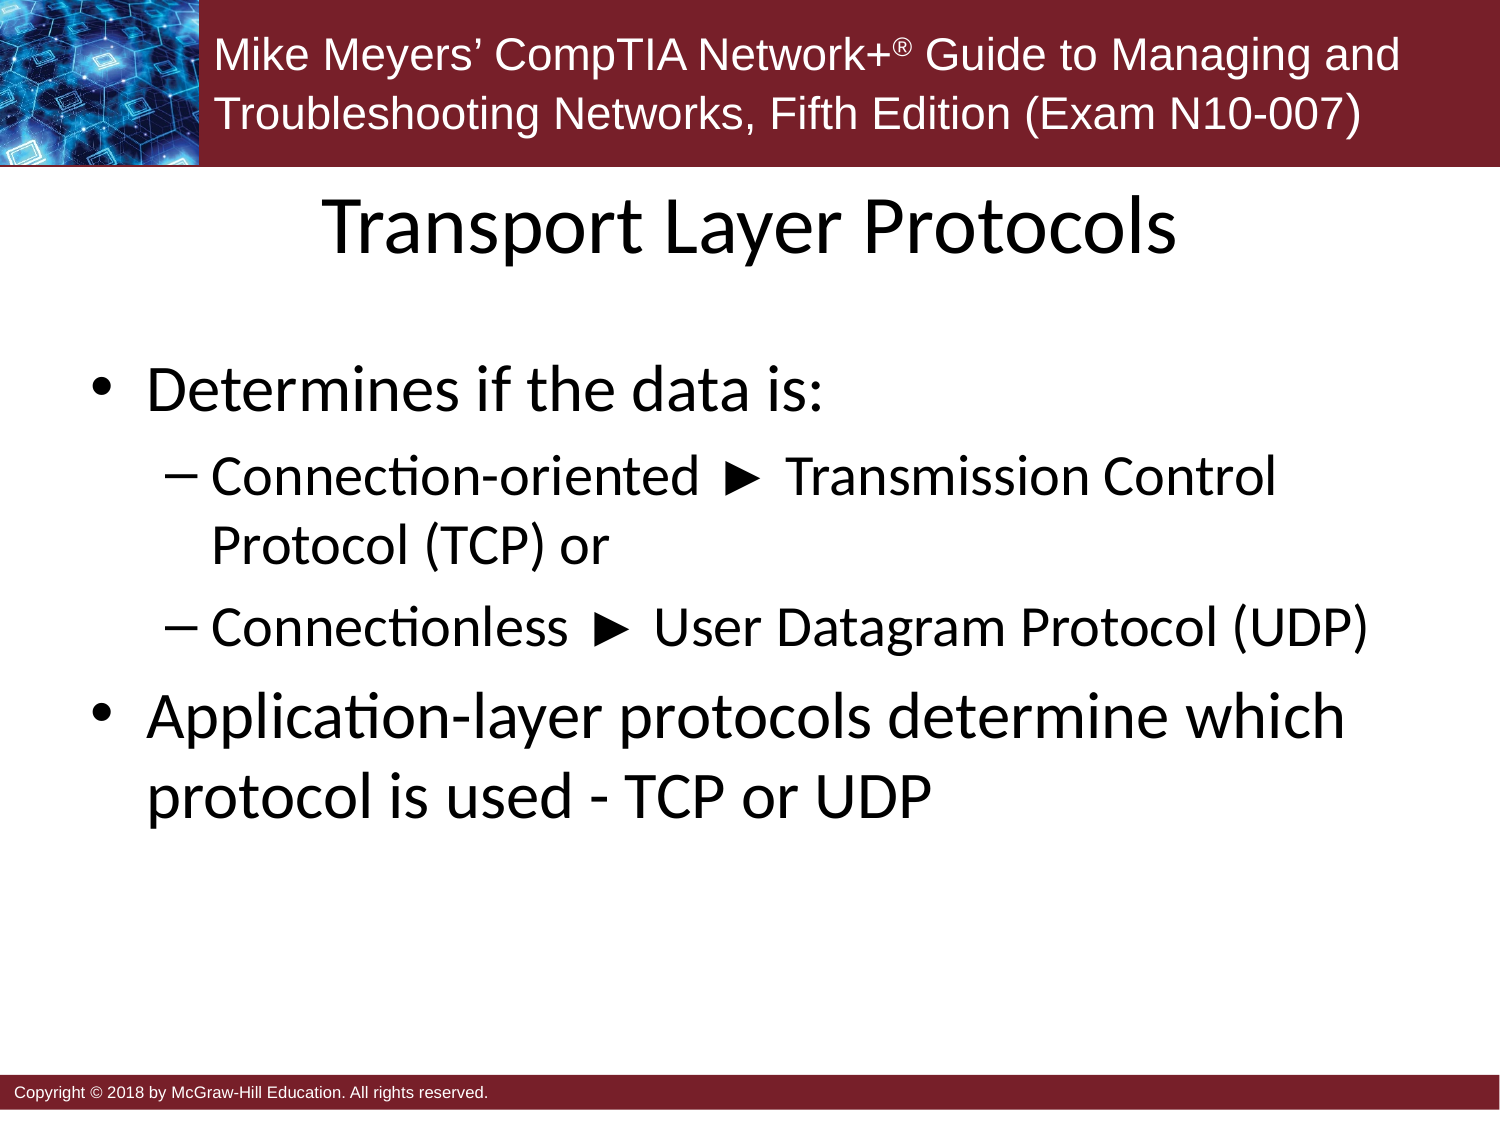

# Transport Layer Protocols
Determines if the data is:
Connection-oriented ► Transmission Control Protocol (TCP) or
Connectionless ► User Datagram Protocol (UDP)
Application-layer protocols determine which protocol is used - TCP or UDP